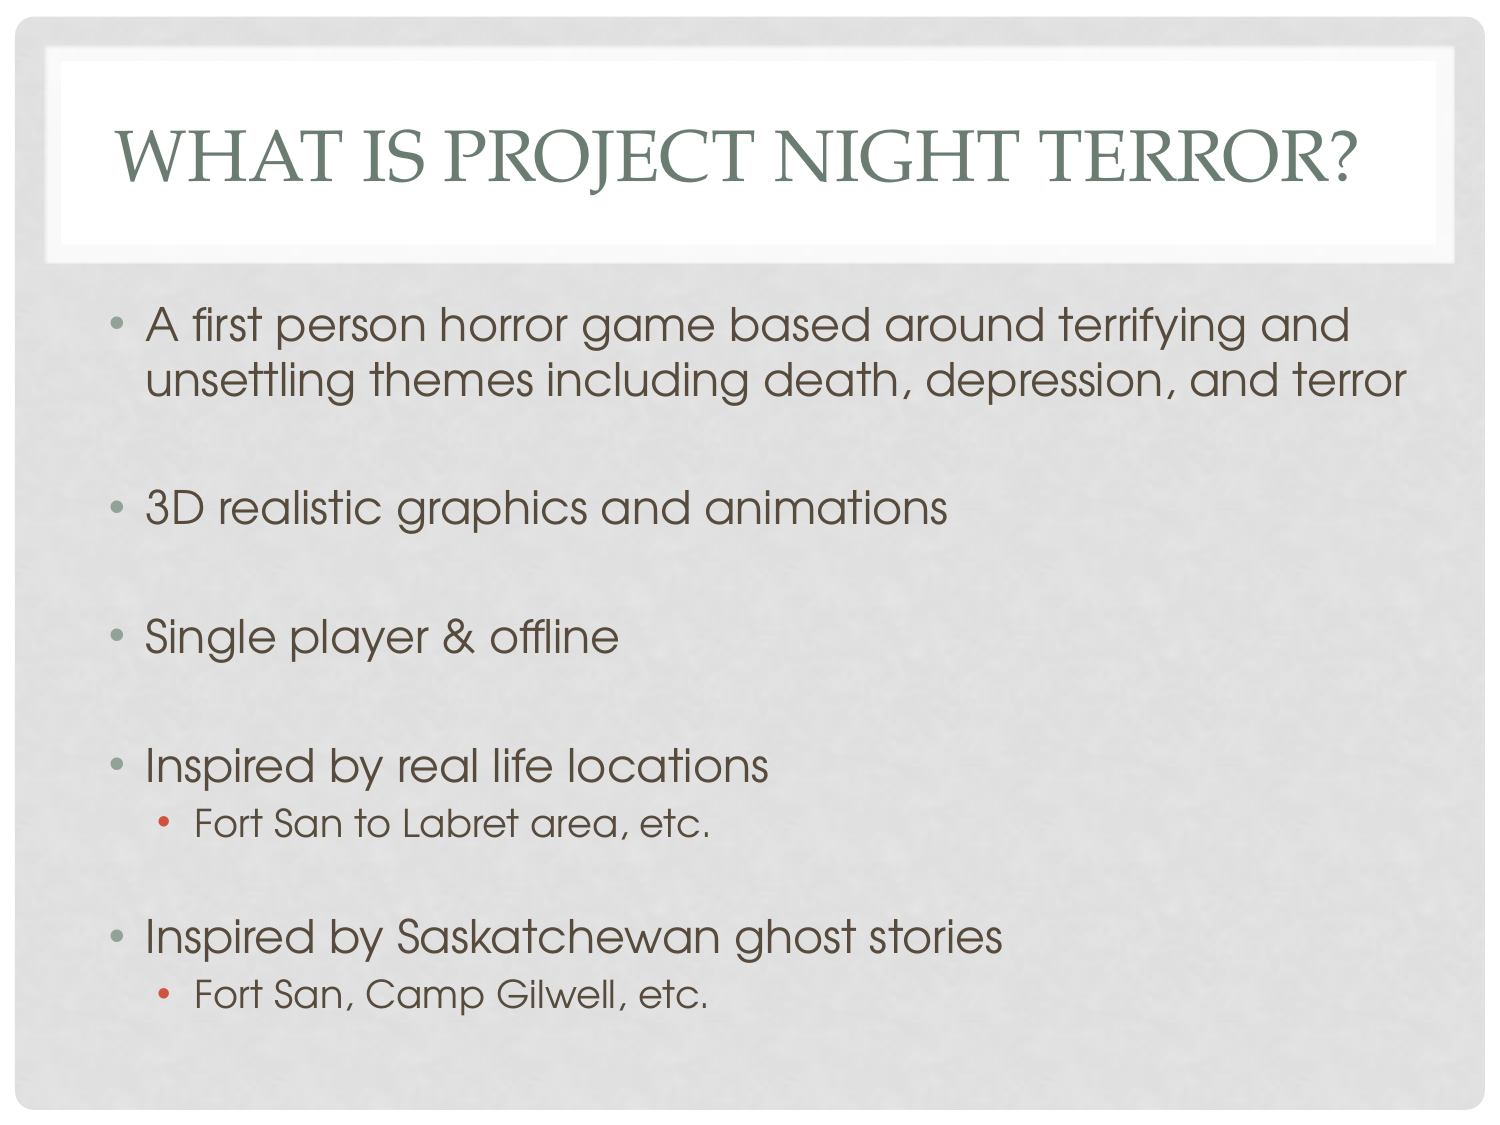

# What is Project Night Terror?
A first person horror game based around terrifying and unsettling themes including death, depression, and terror

3D realistic graphics and animations

Single player & offline

Inspired by real life locations
Fort San to Labret area, etc.

Inspired by Saskatchewan ghost stories
Fort San, Camp Gilwell, etc.